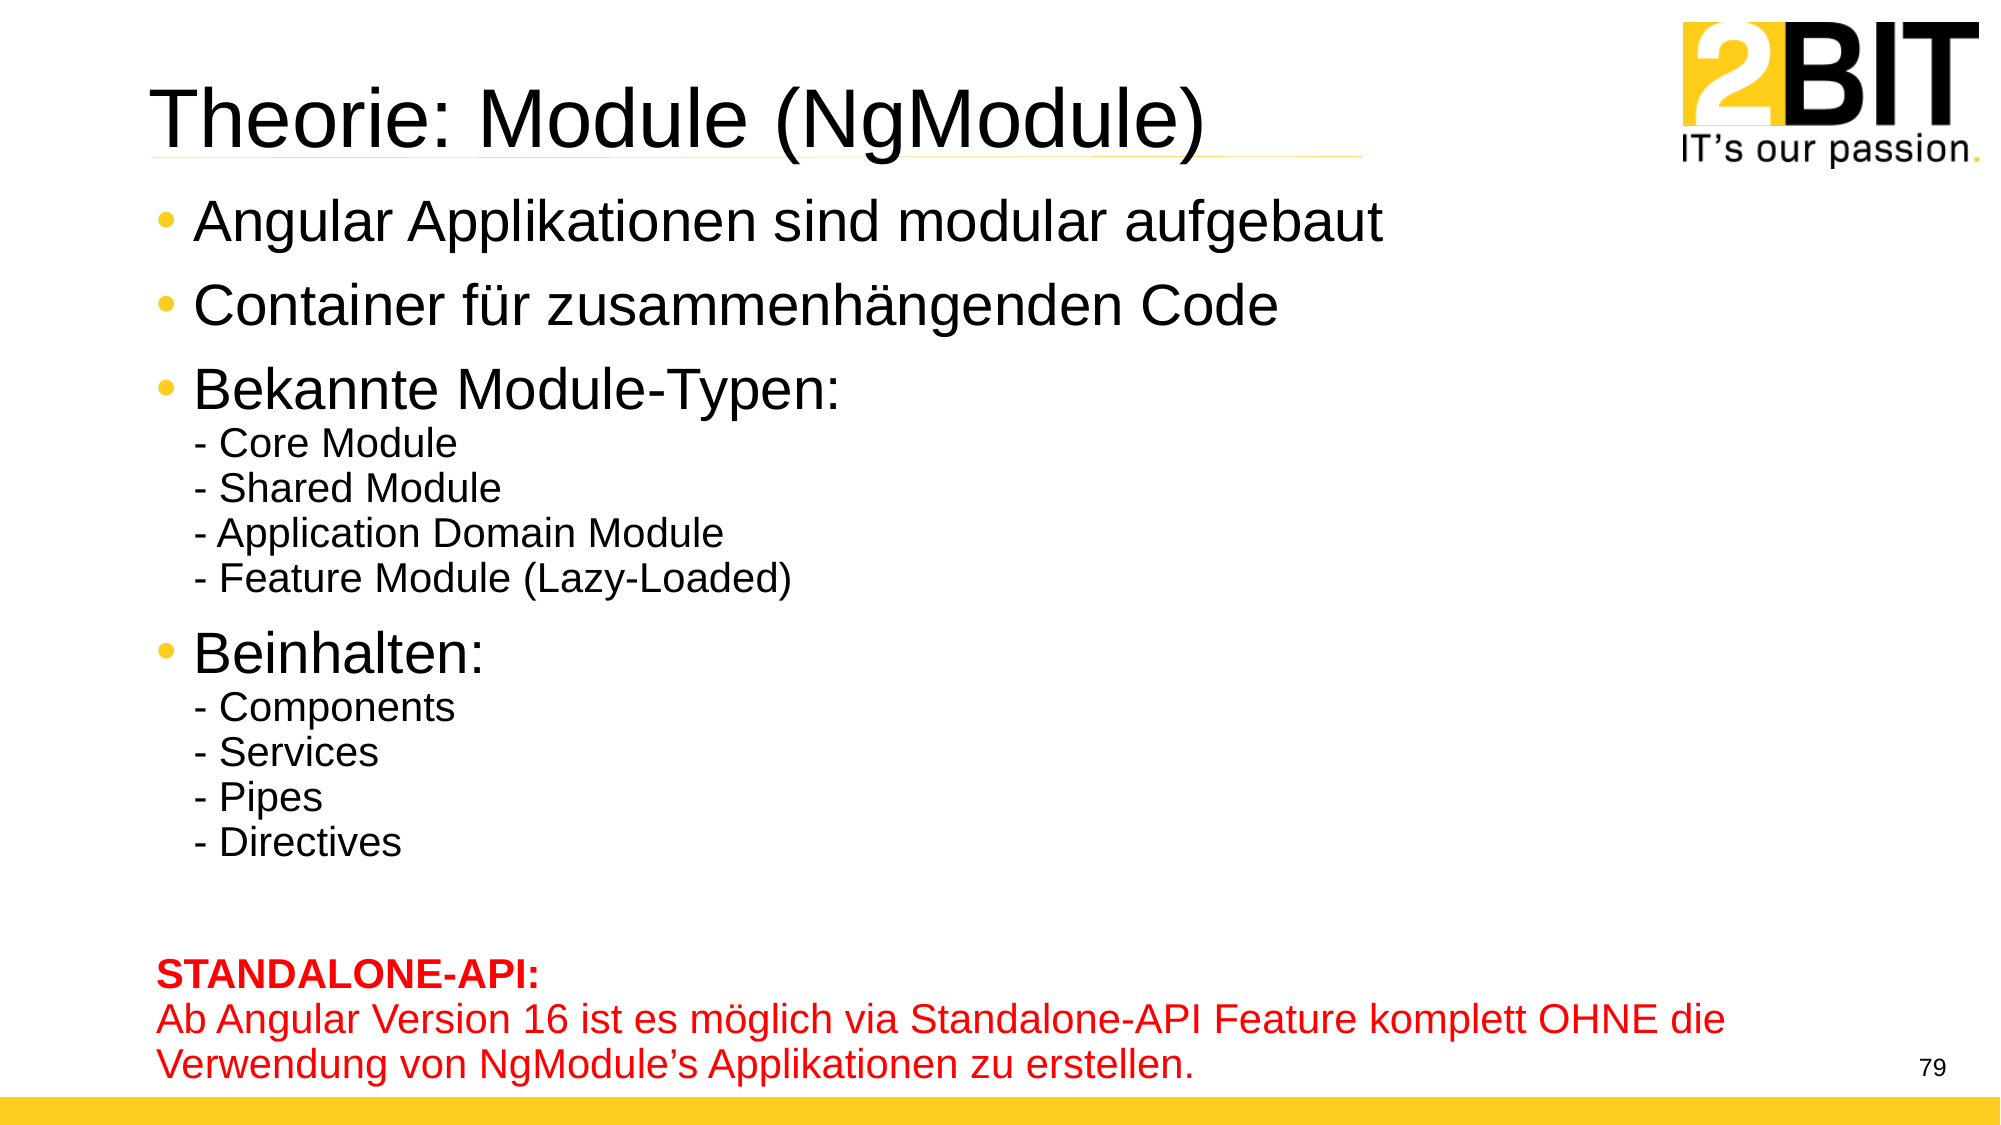

# Theorie: Module (NgModule)
Angular Applikationen sind modular aufgebaut
Container für zusammenhängenden Code
Bekannte Module-Typen:
- Core Module
- Shared Module
- Application Domain Module
- Feature Module (Lazy-Loaded)
Beinhalten:
- Components
- Services
- Pipes
- Directives

STANDALONE-API:
Ab Angular Version 16 ist es möglich via Standalone-API Feature komplett OHNE die Verwendung von NgModule’s Applikationen zu erstellen.